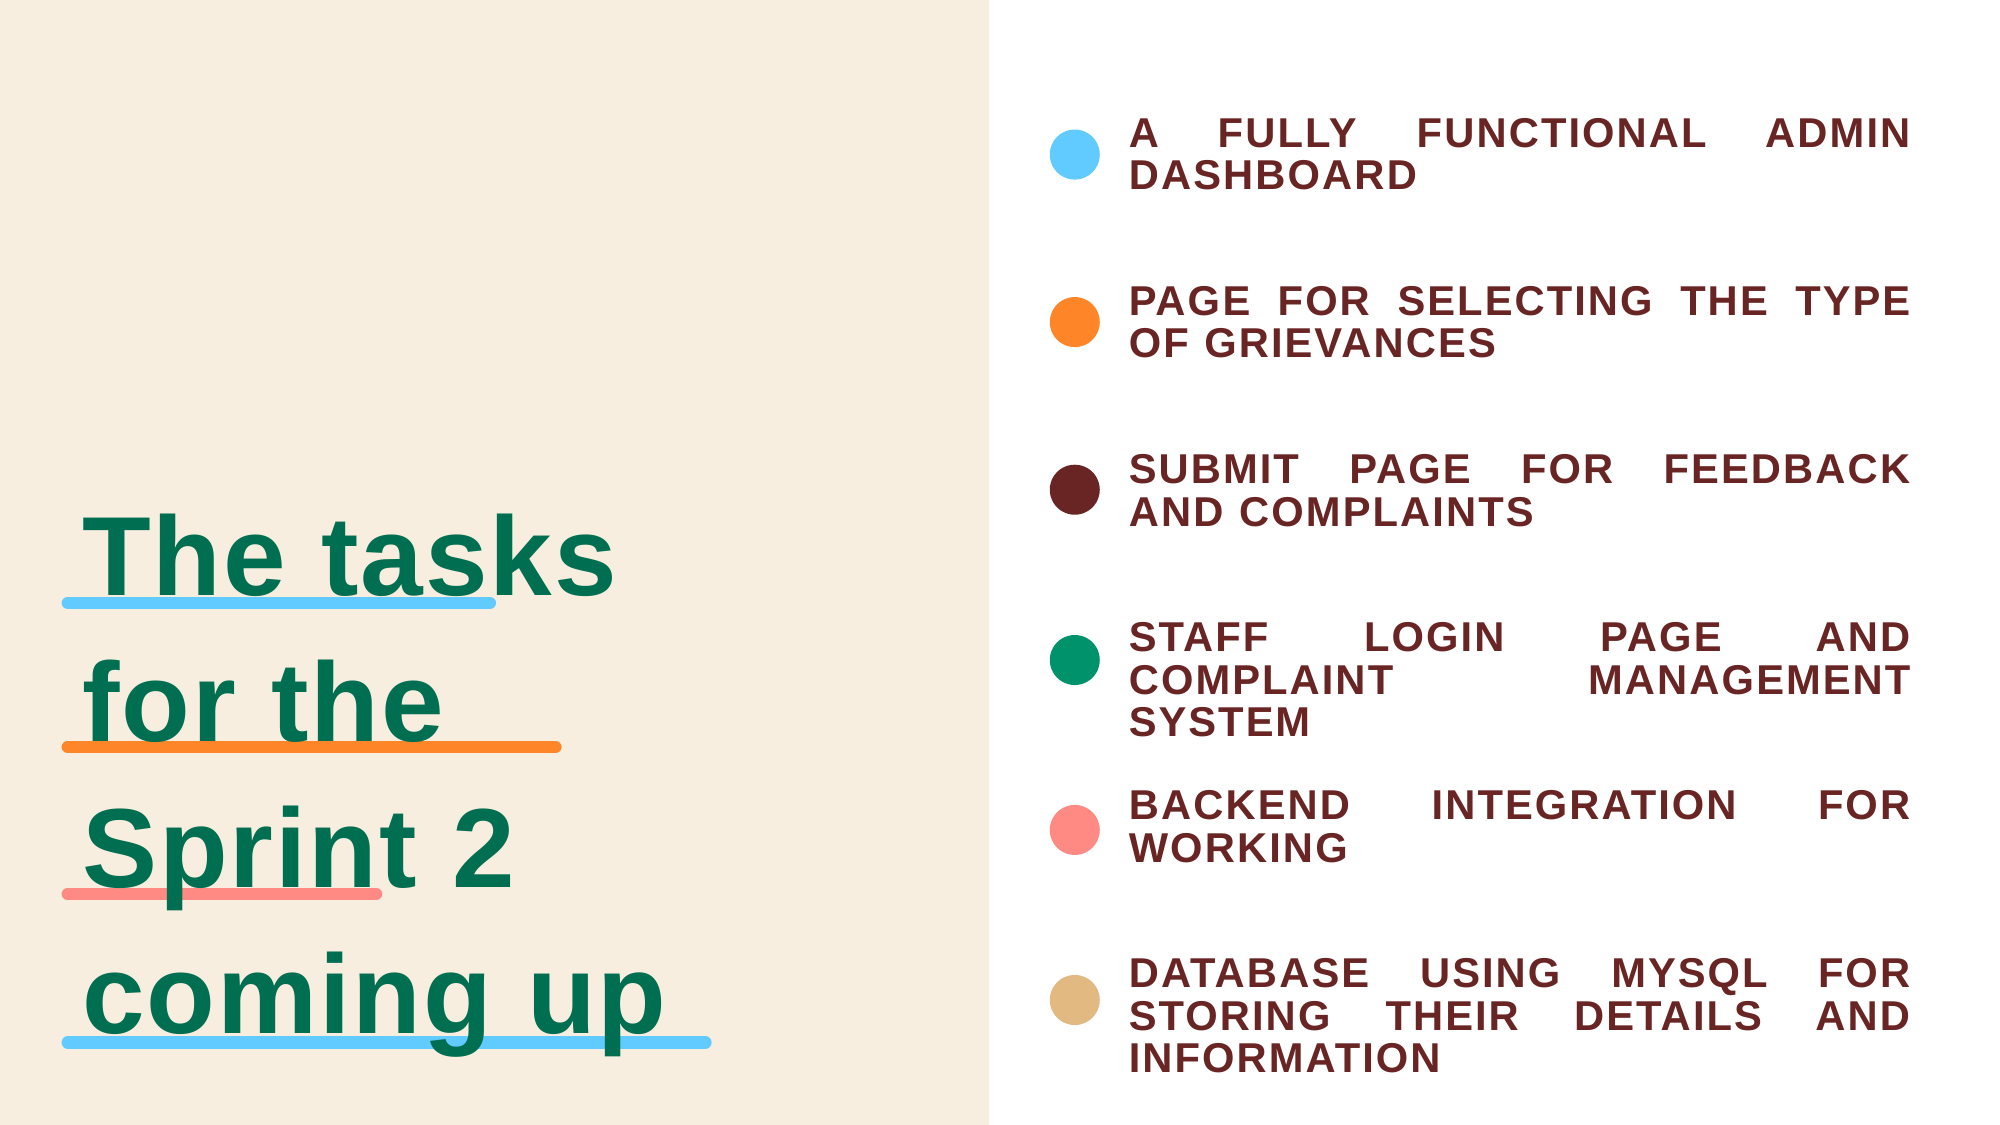

A fully functional admin dashboard
Page for selecting the type of grievances
Submit page for feedback and complaints
# The tasks for the Sprint 2 coming up
Staff login page and complaint management system
Backend integration for working
Database using mysql for storing their details and information